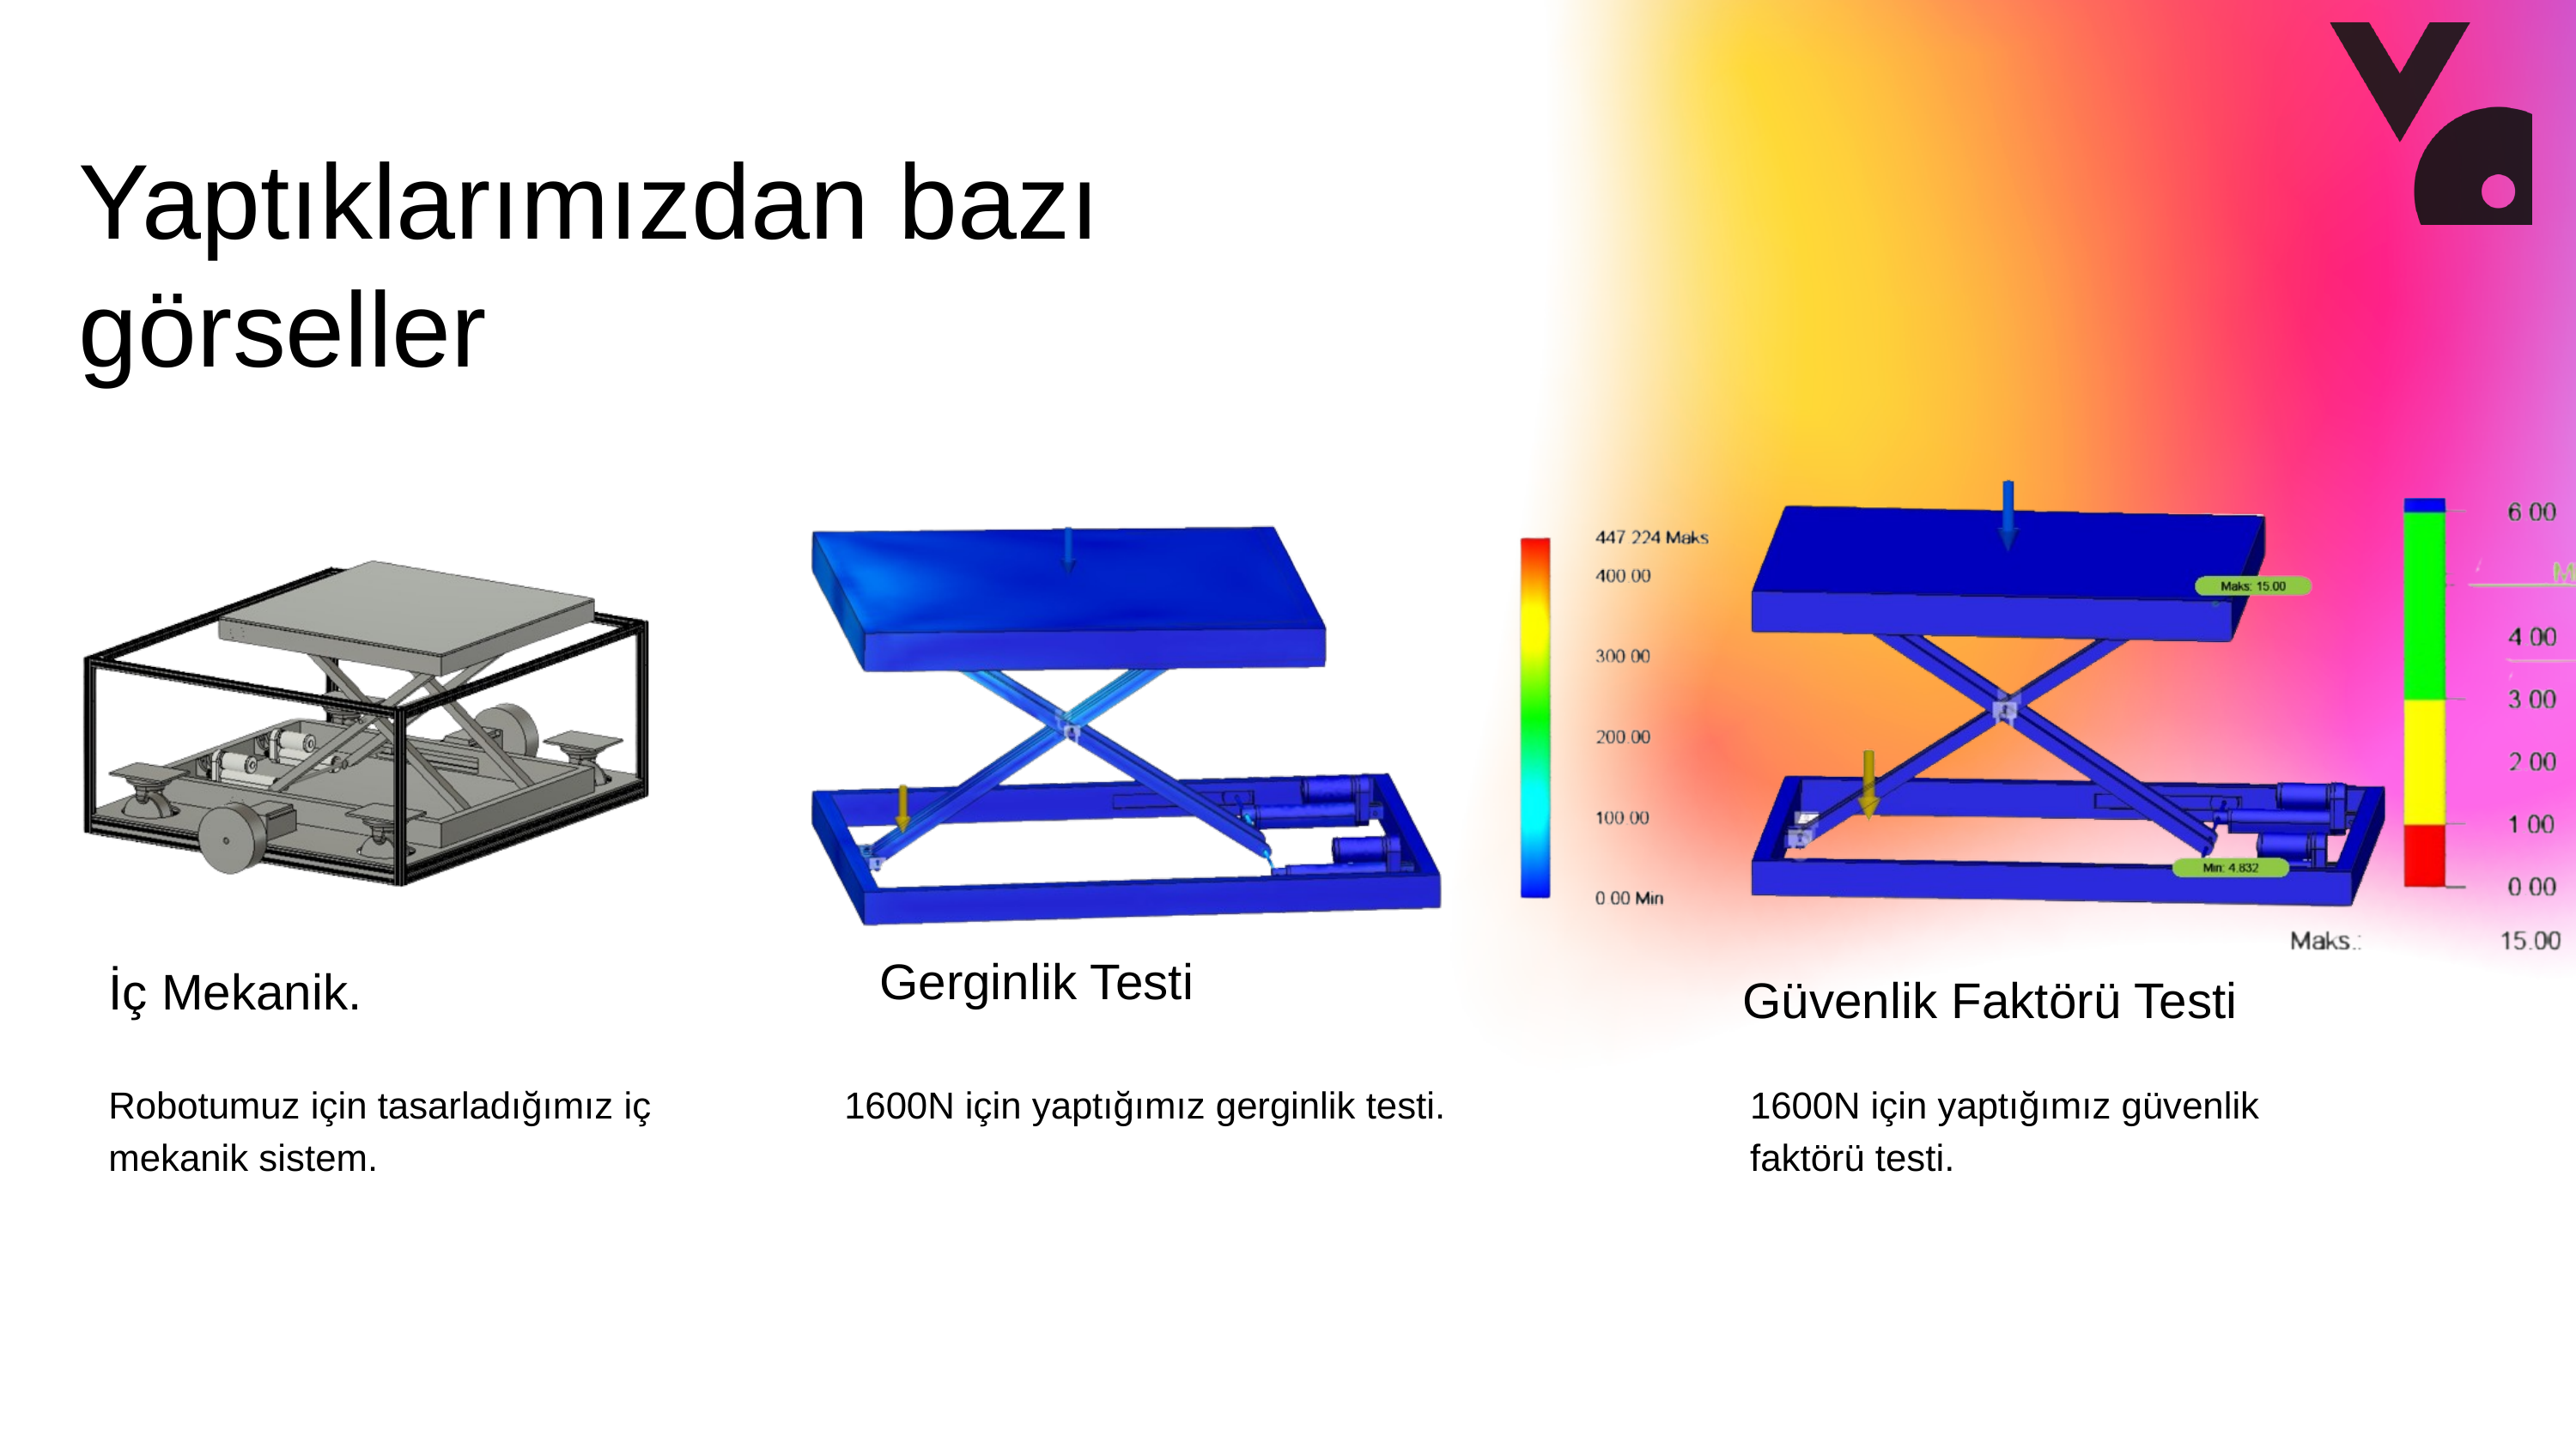

Yaptıklarımızdan bazı görseller

Gerginlik Testi
Güvenlik Faktörü Testi
İç Mekanik.
Robotumuz için tasarladığımız iç mekanik sistem.

1600N için yaptığımız gerginlik testi.

1600N için yaptığımız güvenlik faktörü testi.